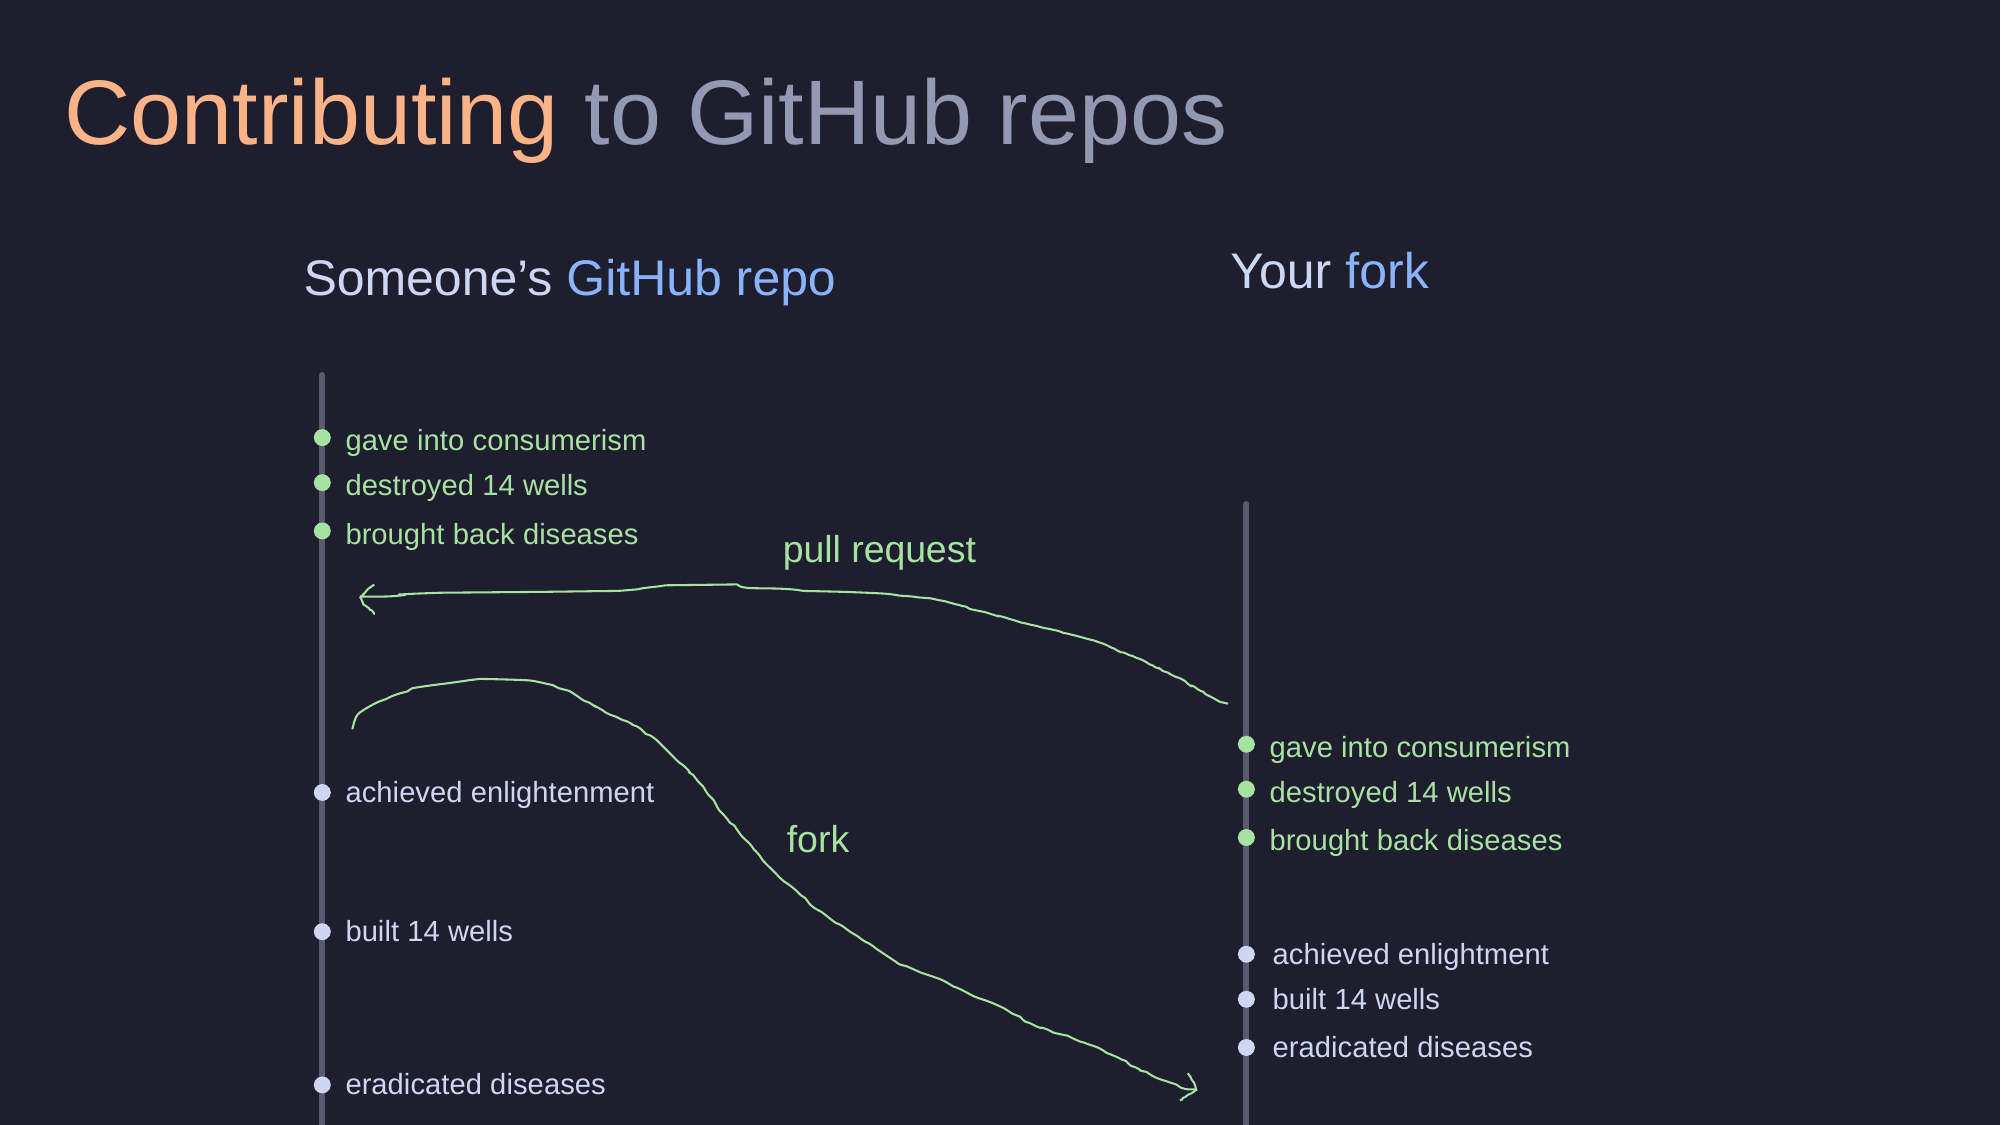

Contributing to GitHub repos
Your fork
Someone’s GitHub repo
gave into consumerism

destroyed 14 wells

brought back diseases
pull request

gave into consumerism

achieved enlightenment
destroyed 14 wells

fork
brought back diseases

built 14 wells

achieved enlightment

built 14 wells

eradicated diseases

eradicated diseases